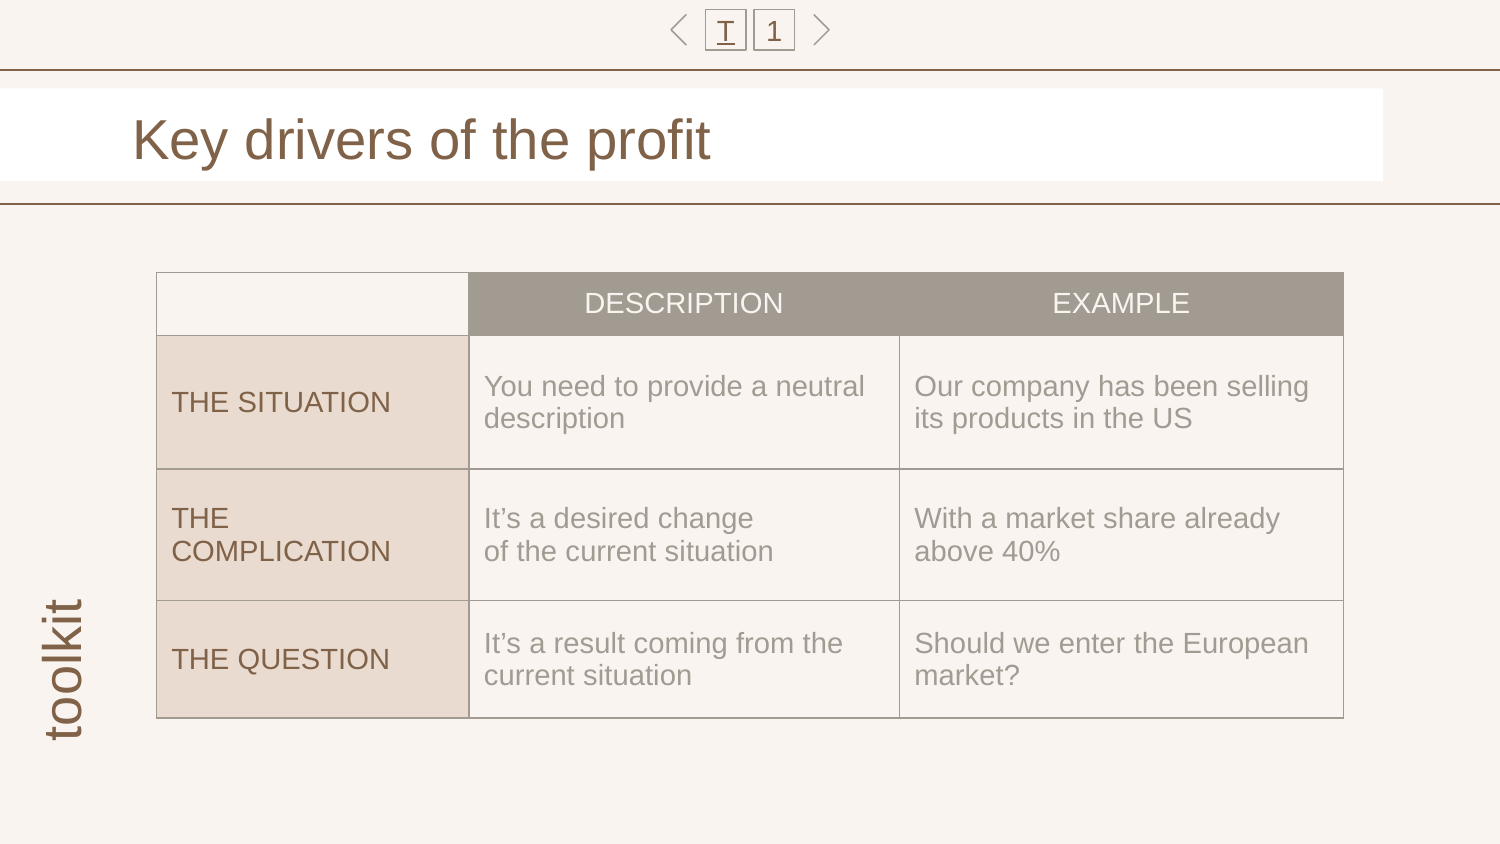

T
1

# Key drivers of the profit
|  | DESCRIPTION | EXAMPLE |
| --- | --- | --- |
| THE SITUATION | You need to provide a neutral description | Our company has been selling its products in the US |
| THE COMPLICATION | It’s a desired change of the current situation | With a market share already above 40% |
| THE QUESTION | It’s a result coming from the current situation | Should we enter the European market? |
toolkit